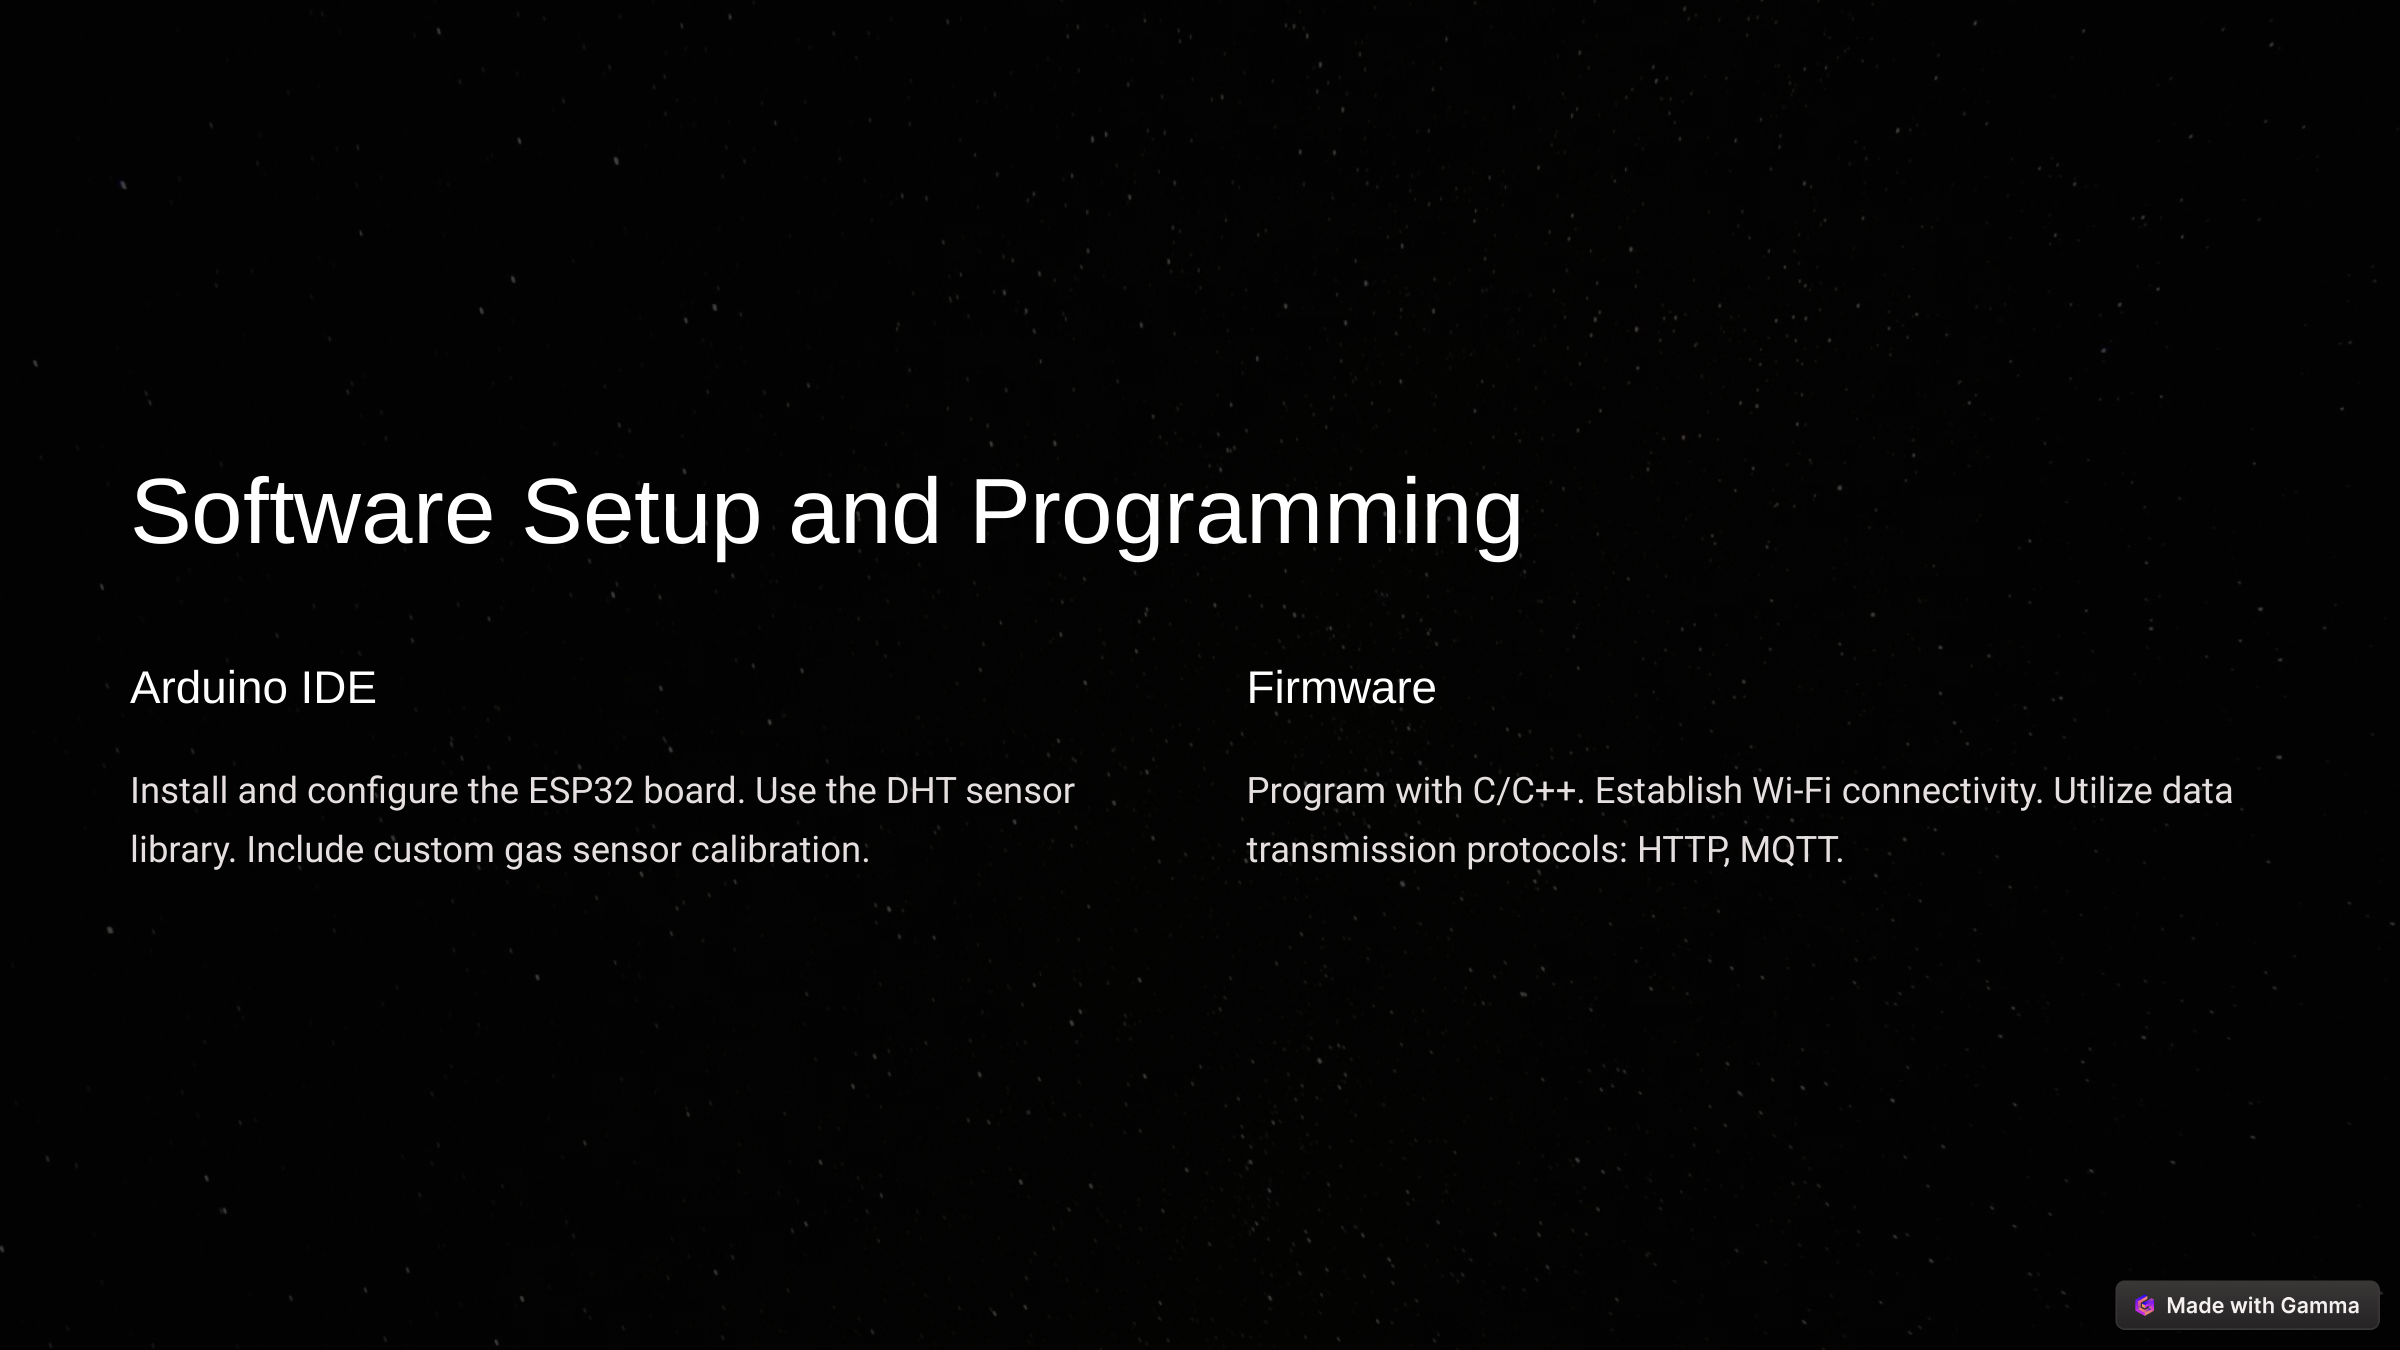

Software Setup and Programming
Arduino IDE
Firmware
Install and configure the ESP32 board. Use the DHT sensor library. Include custom gas sensor calibration.
Program with C/C++. Establish Wi-Fi connectivity. Utilize data transmission protocols: HTTP, MQTT.